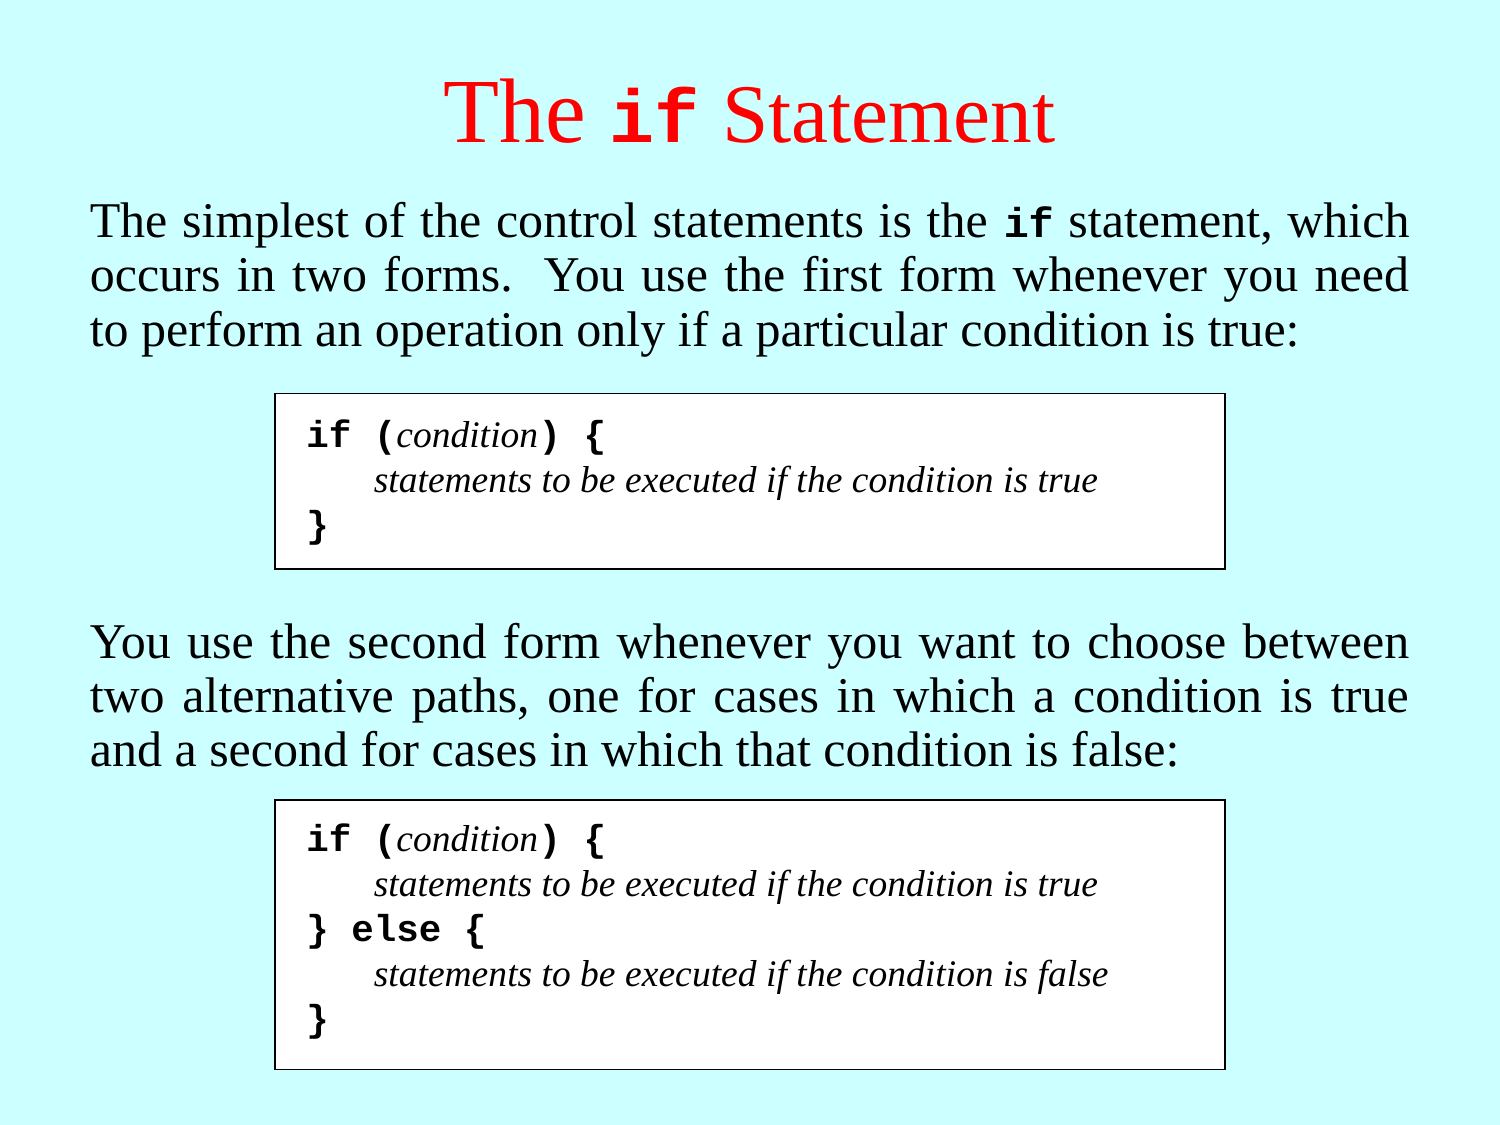

# The if Statement
The simplest of the control statements is the if statement, which occurs in two forms.  You use the first form whenever you need to perform an operation only if a particular condition is true:

if (condition) {
   statements to be executed if the condition is true
}
You use the second form whenever you want to choose between two alternative paths, one for cases in which a condition is true and a second for cases in which that condition is false:

if (condition) {
   statements to be executed if the condition is true
} else {
   statements to be executed if the condition is false
}